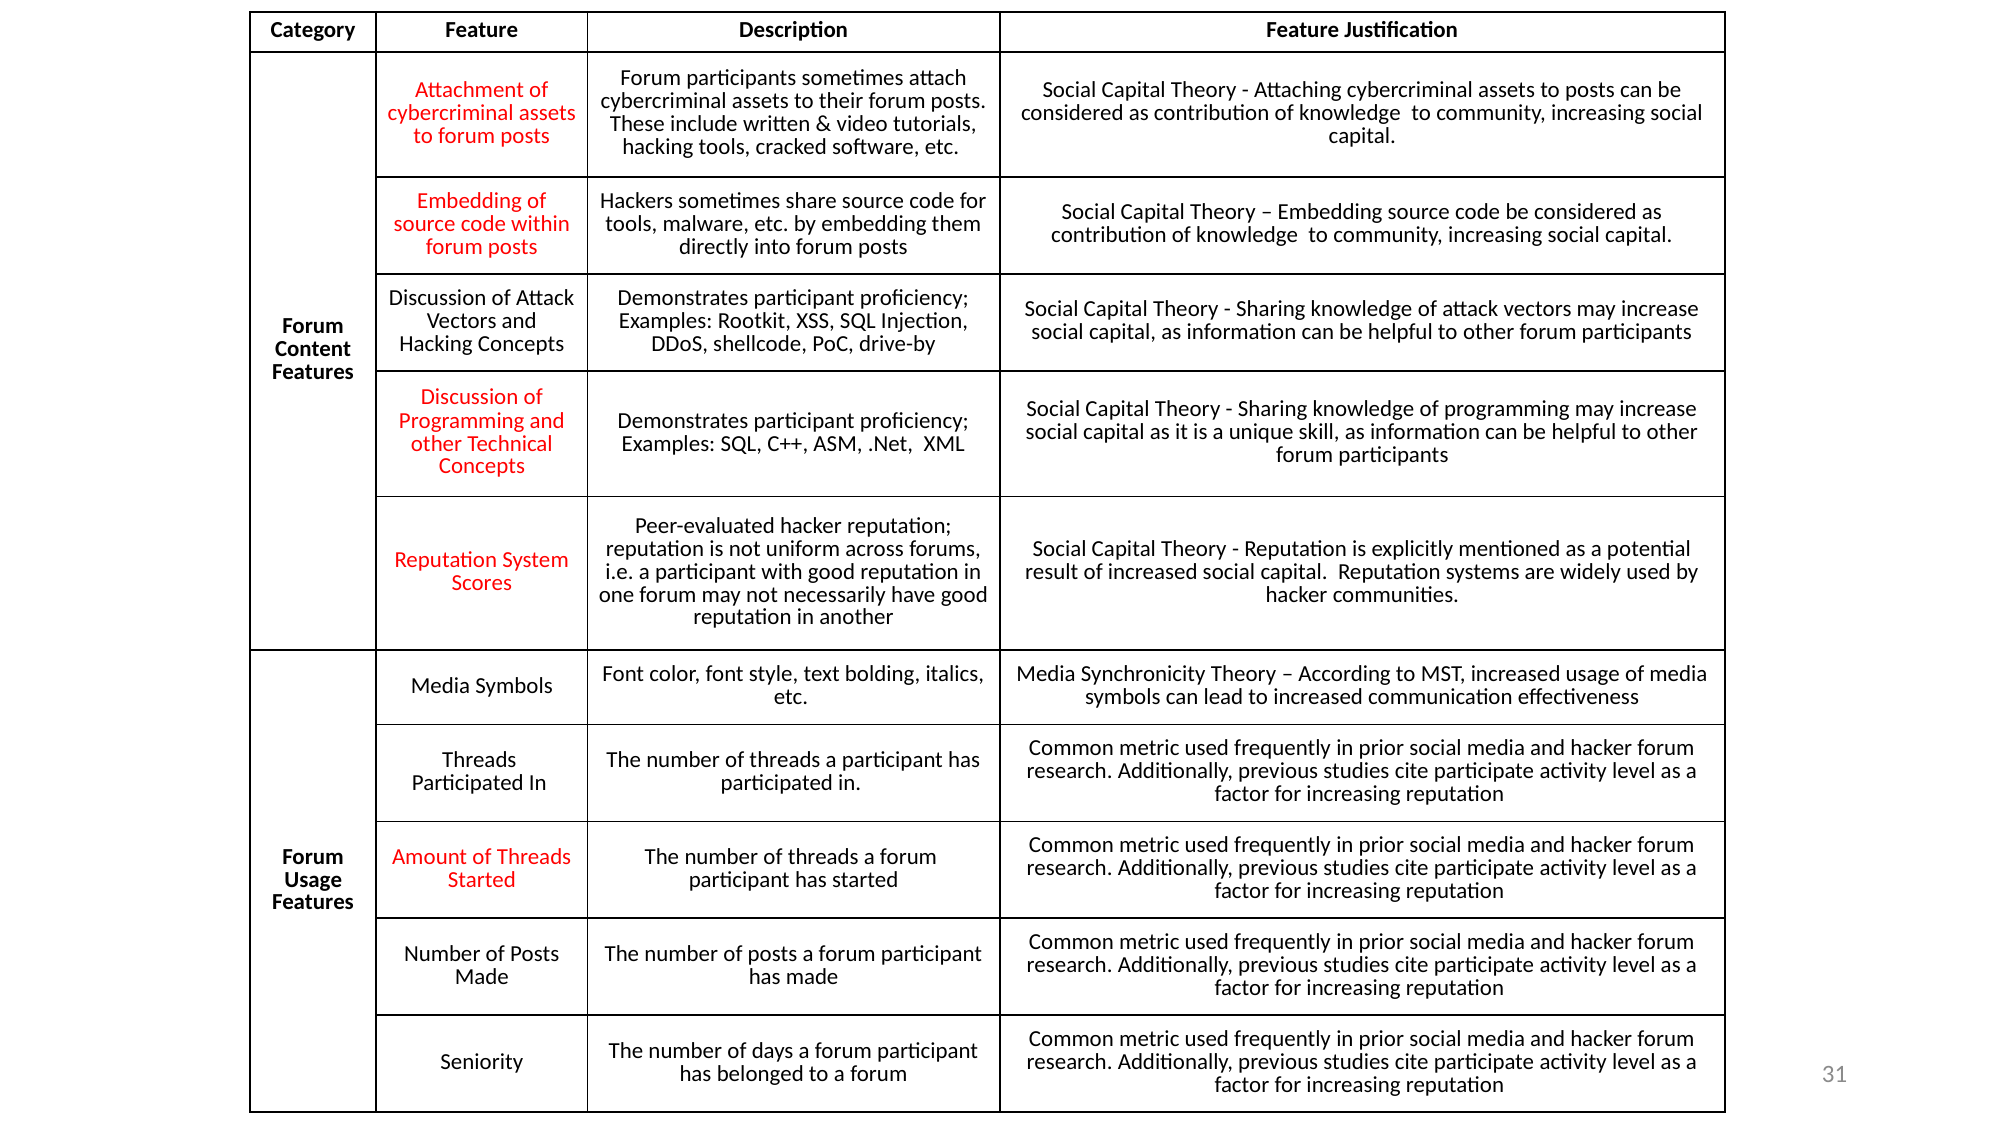

| Category | Feature | Description | Feature Justification |
| --- | --- | --- | --- |
| Forum Content Features | Attachment of cybercriminal assets to forum posts | Forum participants sometimes attach cybercriminal assets to their forum posts. These include written & video tutorials, hacking tools, cracked software, etc. | Social Capital Theory - Attaching cybercriminal assets to posts can be considered as contribution of knowledge to community, increasing social capital. |
|  | Embedding of source code within forum posts | Hackers sometimes share source code for tools, malware, etc. by embedding them directly into forum posts | Social Capital Theory – Embedding source code be considered as contribution of knowledge to community, increasing social capital. |
|  | Discussion of Attack Vectors and Hacking Concepts | Demonstrates participant proficiency; Examples: Rootkit, XSS, SQL Injection, DDoS, shellcode, PoC, drive-by | Social Capital Theory - Sharing knowledge of attack vectors may increase social capital, as information can be helpful to other forum participants |
|  | Discussion of Programming and other Technical Concepts | Demonstrates participant proficiency; Examples: SQL, C++, ASM, .Net, XML | Social Capital Theory - Sharing knowledge of programming may increase social capital as it is a unique skill, as information can be helpful to other forum participants |
|  | Reputation System Scores | Peer-evaluated hacker reputation; reputation is not uniform across forums, i.e. a participant with good reputation in one forum may not necessarily have good reputation in another | Social Capital Theory - Reputation is explicitly mentioned as a potential result of increased social capital. Reputation systems are widely used by hacker communities. |
| Forum Usage Features | Media Symbols | Font color, font style, text bolding, italics, etc. | Media Synchronicity Theory – According to MST, increased usage of media symbols can lead to increased communication effectiveness |
|  | Threads Participated In | The number of threads a participant has participated in. | Common metric used frequently in prior social media and hacker forum research. Additionally, previous studies cite participate activity level as a factor for increasing reputation |
|  | Amount of Threads Started | The number of threads a forum participant has started | Common metric used frequently in prior social media and hacker forum research. Additionally, previous studies cite participate activity level as a factor for increasing reputation |
|  | Number of Posts Made | The number of posts a forum participant has made | Common metric used frequently in prior social media and hacker forum research. Additionally, previous studies cite participate activity level as a factor for increasing reputation |
|  | Seniority | The number of days a forum participant has belonged to a forum | Common metric used frequently in prior social media and hacker forum research. Additionally, previous studies cite participate activity level as a factor for increasing reputation |
31